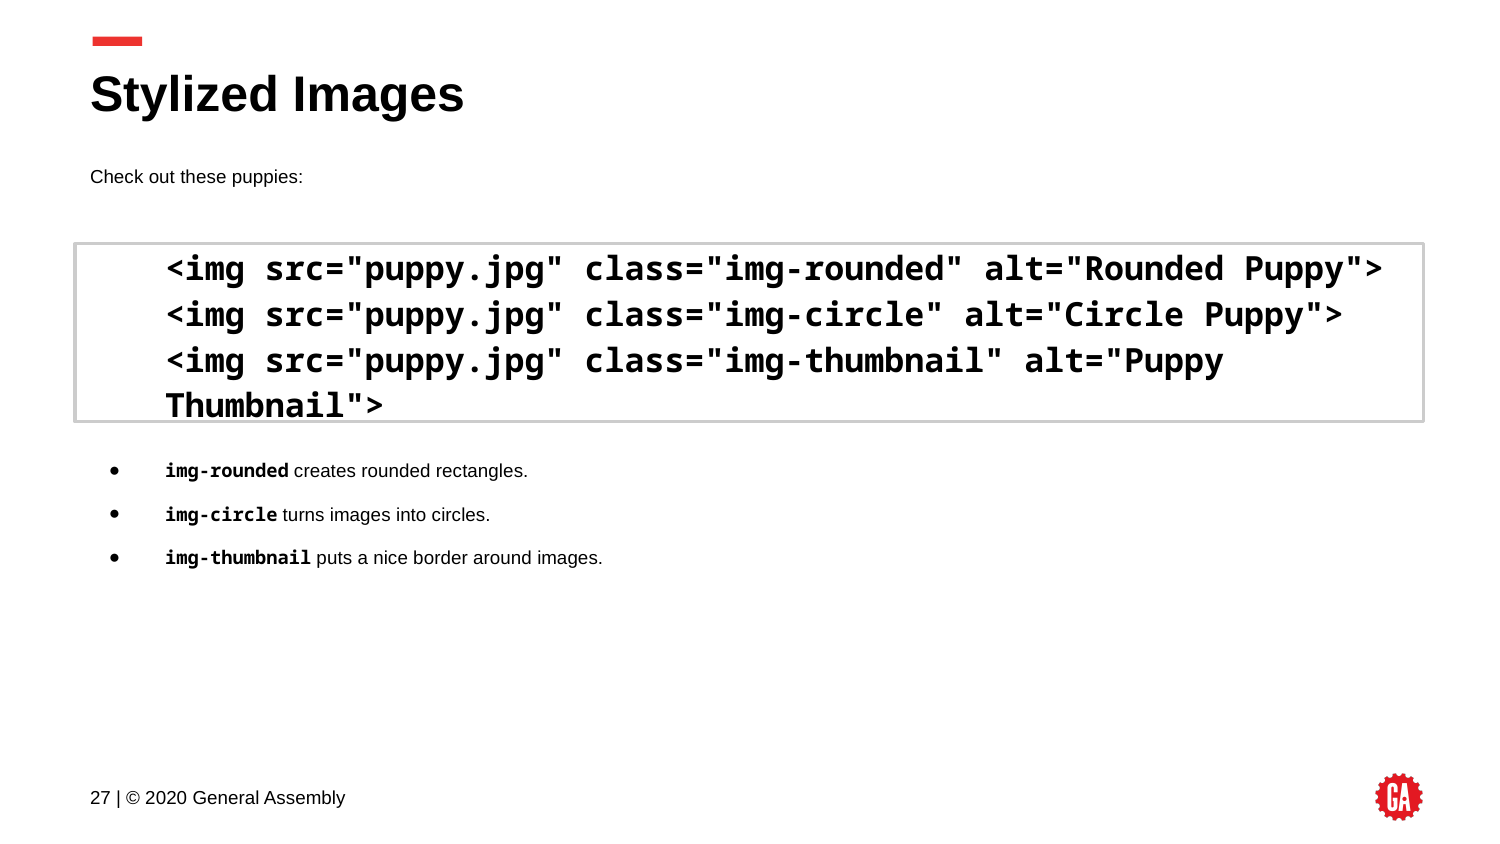

# Stylized Images
Check out these puppies:
<img src="puppy.jpg" class="img-rounded" alt="Rounded Puppy">
<img src="puppy.jpg" class="img-circle" alt="Circle Puppy">
<img src="puppy.jpg" class="img-thumbnail" alt="Puppy Thumbnail">
img-rounded creates rounded rectangles.
img-circle turns images into circles.
img-thumbnail puts a nice border around images.
27 | © 2020 General Assembly